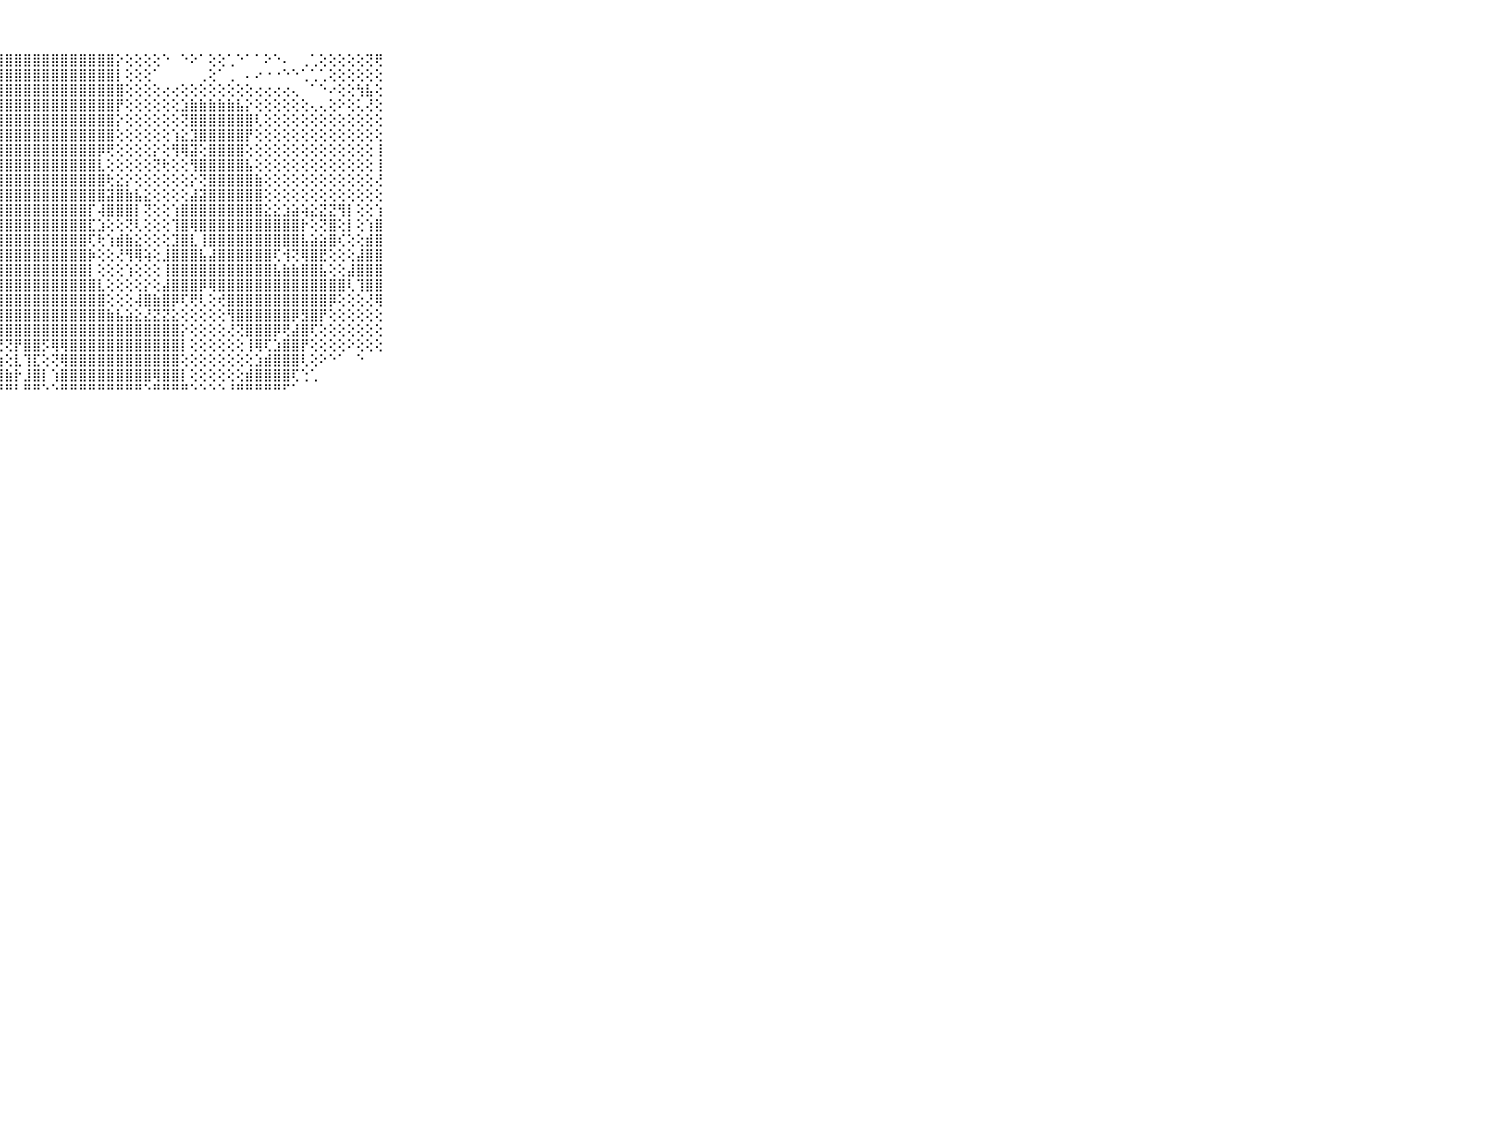

⠀⠀⠀⠀⠀⠀⠀⠀⠀⠀⠀⣿⣿⣿⣿⣿⣿⣿⣿⣿⣿⣿⣿⣿⣿⣿⣿⣿⣿⣿⣿⣿⣿⣿⣿⣿⣿⣿⣿⣿⡕⢕⢕⢕⢕⠑⠀⠑⠕⠁⢕⢕⢁⠑⠁⠁⠕⠑⠄⠀⢀⢁⢕⢕⢕⢕⢕⢝⢟⠀⠀⠀⠀⠀⠀⠀⠀⠀⠀⠀⠀
⠀⠀⠀⠀⠀⠀⠀⠀⠀⠀⠀⣿⣿⣿⣿⣿⣿⣿⣿⣿⣿⣿⣿⣿⣿⣿⣿⣿⣿⣿⣿⣿⣿⣿⣿⣿⣿⣿⣿⣿⡇⢕⢕⢕⠁⠀⠀⠀⠀⢀⢕⠁⢀⠀⠄⠔⠐⠐⠑⠑⢁⢁⢁⢕⢕⢕⢕⢕⢕⠀⠀⠀⠀⠀⠀⠀⠀⠀⠀⠀⠀
⠀⠀⠀⠀⠀⠀⠀⠀⠀⠀⠀⣿⣿⣿⣿⣿⣿⣿⣿⣿⣿⣿⣿⣿⣿⣿⣿⣿⣿⣿⣿⣿⣿⣿⣿⣿⣿⣿⣿⣿⣿⢕⢕⢕⢕⢔⢔⢕⢕⢕⢕⢕⢕⢕⢕⢔⢔⢔⢔⢄⠀⠁⠑⠔⢕⢕⢳⣧⢕⠀⠀⠀⠀⠀⠀⠀⠀⠀⠀⠀⠀
⠀⠀⠀⠀⠀⠀⠀⠀⠀⠀⠀⣿⣿⣿⣿⣿⣿⣿⣿⣿⣿⣿⣿⣿⣿⣿⣿⣿⣿⣿⣿⣿⣿⣿⣿⣿⣿⣿⣿⣿⡟⢕⢕⢕⢕⢕⢕⣱⣷⣷⣷⣷⣷⣧⡕⢕⢕⢕⢕⢕⢕⢄⢄⢕⠕⢕⢅⢜⢕⠀⠀⠀⠀⠀⠀⠀⠀⠀⠀⠀⠀
⠀⠀⠀⠀⠀⠀⠀⠀⠀⠀⠀⣿⣿⣿⣿⣿⣿⣿⣿⣿⣿⣿⣿⣿⣿⣿⣿⣿⣿⣿⣿⣿⣿⣿⣿⣿⣿⣿⣿⣿⡕⢕⢕⢕⢕⢕⢕⢝⣿⣿⣿⣿⣿⣿⣿⢇⢕⢕⢕⢕⢕⢕⢕⢕⢕⢕⢕⢕⢕⠀⠀⠀⠀⠀⠀⠀⠀⠀⠀⠀⠀
⠀⠀⠀⠀⠀⠀⠀⠀⠀⠀⠀⣿⣿⣿⣿⣿⣿⣿⣿⣿⣿⣿⣿⣿⣿⣿⣿⣿⣿⣿⣿⣿⣿⣿⣿⣿⣿⣿⣿⣿⢕⢕⢕⢕⢕⢕⢱⣕⣹⣿⣿⣿⣿⣿⡟⢕⢕⢕⢕⢕⢕⢕⢕⢕⢕⢕⢕⢕⢕⠀⠀⠀⠀⠀⠀⠀⠀⠀⠀⠀⠀
⠀⠀⠀⠀⠀⠀⠀⠀⠀⠀⠀⣿⣿⣿⣿⣿⣿⣿⣿⣿⣿⣿⣿⣿⣿⣿⣿⣿⣿⣿⣿⣿⣿⣿⣿⣿⣿⣿⡿⢟⢕⢕⢕⢕⡕⢕⢻⢿⣽⢕⣿⣿⣿⣿⢕⢕⢕⢕⢕⢕⢕⢕⢕⢕⢕⢕⢕⢕⢸⠀⠀⠀⠀⠀⠀⠀⠀⠀⠀⠀⠀
⠀⠀⠀⠀⠀⠀⠀⠀⠀⠀⠀⣿⣿⣿⣿⣿⣿⣿⣿⣿⣿⣿⣿⣿⣿⣿⣿⣿⣿⣿⣿⣿⣿⣿⣿⣿⣿⣿⣇⢕⢕⢕⢕⢕⢝⢗⢕⢕⢻⣿⣿⣿⣿⣿⣧⢕⢕⢕⢕⢕⢕⢕⢕⢕⢕⢕⢕⢕⢸⠀⠀⠀⠀⠀⠀⠀⠀⠀⠀⠀⠀
⠀⠀⠀⠀⠀⠀⠀⠀⠀⠀⠀⣿⣿⣿⣿⣿⣿⣿⣿⣿⣿⣿⣿⣿⣿⣿⣿⣿⣿⣿⣿⣿⣿⣿⣿⣿⣿⣿⣿⢗⣕⡕⢕⢕⢕⢕⢕⢕⡕⢝⣿⣿⣿⣿⣿⣷⢕⢕⢕⢕⢕⢕⢕⢕⢕⢕⢕⢕⢜⠀⠀⠀⠀⠀⠀⠀⠀⠀⠀⠀⠀
⠀⠀⠀⠀⠀⠀⠀⠀⠀⠀⠀⣿⣿⣿⣿⣿⣿⣿⣿⣿⣿⣿⣿⣿⣿⣿⣿⣿⣿⣿⣿⣿⣿⣿⣿⣿⣿⣿⣿⣽⣿⣷⣧⣕⢕⢕⢕⢕⣼⣽⣿⣿⣿⣿⣿⣿⢕⢕⢕⢕⢕⢕⢕⢕⢕⢕⢕⢕⢕⠀⠀⠀⠀⠀⠀⠀⠀⠀⠀⠀⠀
⠀⠀⠀⠀⠀⠀⠀⠀⠀⠀⠀⣿⣿⣿⣿⣿⣿⣿⣿⣿⣿⣿⣿⣿⣿⣿⣿⣿⣿⣿⣿⣿⣿⣿⣿⣿⣿⡏⢼⣿⣿⣿⡇⢝⢕⢕⢱⣿⣿⣿⣿⣿⣿⣿⣿⣿⣕⣕⣱⣵⢵⣕⣝⣝⢻⡇⢕⢕⢱⠀⠀⠀⠀⠀⠀⠀⠀⠀⠀⠀⠀
⠀⠀⠀⠀⠀⠀⠀⠀⠀⠀⠀⣿⣿⣿⣿⣿⣿⣿⣿⣿⣿⣿⣿⣿⣿⣿⣿⣿⣿⣿⣿⣿⣿⣿⣿⣿⣿⣏⣱⢕⢕⢝⢇⢕⢕⢕⢹⣿⢿⣿⣿⣿⣿⣿⣿⣿⣿⣿⣿⣿⡗⢕⢝⣿⢕⡇⢕⢱⣿⠀⠀⠀⠀⠀⠀⠀⠀⠀⠀⠀⠀
⠀⠀⠀⠀⠀⠀⠀⠀⠀⠀⠀⣿⣿⣿⣿⣿⣿⣿⣿⣿⣿⣿⣿⣿⣿⣿⣿⣿⣿⣿⣿⣿⣿⣿⣿⣿⣿⢏⢗⢱⣾⣷⣕⢕⢕⢕⣹⣿⣇⢸⣿⣿⣿⣿⣿⣿⣿⣿⣿⣿⣧⣵⣵⣿⢎⢕⢕⣾⣿⠀⠀⠀⠀⠀⠀⠀⠀⠀⠀⠀⠀
⠀⠀⠀⠀⠀⠀⠀⠀⠀⠀⠀⣿⣿⣿⣿⣿⣿⣿⣿⣿⣿⣿⣿⣿⣿⣿⣿⣿⣿⣿⣿⣿⣿⣿⣿⣿⣿⡷⢕⢕⢜⢻⢿⢵⢕⣸⣿⣿⣿⣧⣼⣿⣿⣿⣿⣿⣿⢏⢺⢝⢿⣿⣟⢕⢕⢕⣼⣿⣿⠀⠀⠀⠀⠀⠀⠀⠀⠀⠀⠀⠀
⠀⠀⠀⠀⠀⠀⠀⠀⠀⠀⠀⣿⣿⣿⣿⣿⣿⣿⣿⣿⣿⣿⣿⣿⣿⣿⣿⣿⣿⣿⣿⣿⣿⣿⣿⣿⣿⡇⢕⢕⢕⢱⢕⢕⢕⢸⣿⣿⣿⣿⣿⣿⣿⣿⣿⣿⣿⣧⣷⣷⣿⣿⣧⢕⢕⣼⣿⣿⣿⠀⠀⠀⠀⠀⠀⠀⠀⠀⠀⠀⠀
⠀⠀⠀⠀⠀⠀⠀⠀⠀⠀⠀⣿⣿⣿⣿⣿⣿⣿⣿⣿⣿⣿⣿⣿⣿⣿⣿⣿⣿⣿⣿⣿⣿⣿⣿⣿⣿⣿⣇⢕⢕⢕⢕⡕⢕⣼⣿⣿⣿⡿⢿⣿⣿⣿⣿⣿⣿⣿⣿⣿⣿⣿⣿⣿⣿⢇⢹⣿⣿⠀⠀⠀⠀⠀⠀⠀⠀⠀⠀⠀⠀
⠀⠀⠀⠀⠀⠀⠀⠀⠀⠀⠀⣿⣿⣿⣿⣿⣿⣿⣿⣿⣿⣿⣿⣿⣿⣿⣿⣿⣿⣿⣿⣿⣿⣿⣿⣿⣿⣿⣿⢕⢕⢕⢼⣿⣷⣿⡿⢏⢟⢇⢕⢞⣿⣿⣿⣿⣿⣿⣿⣿⣿⣿⣿⡿⢕⢕⢕⢜⢿⠀⠀⠀⠀⠀⠀⠀⠀⠀⠀⠀⠀
⠀⠀⠀⠀⠀⠀⠀⠀⠀⠀⠀⣿⣿⣿⣿⣿⣿⣿⣿⣿⣿⣿⣿⣿⣿⣿⣿⣿⣿⣿⣿⣿⣿⣿⣿⣿⣿⣿⣿⣷⣧⣵⣕⣜⣝⣝⣕⢕⢕⢕⢕⢕⢻⣿⣿⣿⣿⣿⣿⡿⣻⣿⡟⢕⢕⢕⢕⢕⢕⠀⠀⠀⠀⠀⠀⠀⠀⠀⠀⠀⠀
⠀⠀⠀⠀⠀⠀⠀⠀⠀⠀⠀⣿⣿⣿⣿⣿⣿⣿⣿⣿⣿⣿⣿⣿⣿⣿⣿⣿⣿⣿⣿⣿⣿⣿⣿⣿⣿⣿⣿⣿⣿⣿⣿⣿⣿⣿⣿⡕⢕⢕⢕⢕⢜⢝⣿⣿⣿⡿⢟⣼⣿⢏⢕⢕⢕⢕⢕⢕⢕⠀⠀⠀⠀⠀⠀⠀⠀⠀⠀⠀⠀
⠀⠀⠀⠀⠀⠀⠀⠀⠀⠀⠀⣿⣿⣿⣿⣿⣿⣿⣿⣿⣿⣿⣿⣿⣿⡿⢿⢟⢝⡟⣿⣿⡫⢿⢿⣿⣿⣿⣿⣿⣿⣿⣿⣿⣿⣿⣿⡇⢕⢕⢕⢕⢕⢕⢸⢿⢏⣱⣿⣿⡟⢕⢕⢕⢕⠕⢕⢕⢕⠀⠀⠀⠀⠀⠀⠀⠀⠀⠀⠀⠀
⠀⠀⠀⠀⠀⠀⠀⠀⠀⠀⠀⣿⣿⣿⣿⣿⣿⣿⣿⣿⣿⣿⣿⣿⣿⡺⢕⢱⢕⣇⢹⣏⢕⢝⢿⣿⣿⣿⣿⣿⣿⣿⣿⣿⣿⣿⣿⢕⢕⢕⢕⢕⢕⢕⢕⣱⣾⣿⣿⣿⢇⢕⠕⠑⠁⠀⠑⠀⠀⠀⠀⠀⠀⠀⠀⠀⠀⠀⠀⠀⠀
⠀⠀⠀⠀⠀⠀⠀⠀⠀⠀⠀⣿⣿⣿⣿⣿⣿⣿⣿⣿⣿⣿⣿⣿⣿⡇⢕⢸⣷⡗⣸⣿⡇⢱⣿⣿⣿⣿⣿⣿⣿⣿⣿⣿⢿⣿⣿⡇⢕⢕⢕⢕⢕⢕⣾⣿⣿⣿⣿⢏⢑⢁⠀⠀⠀⠀⠀⠀⠀⠀⠀⠀⠀⠀⠀⠀⠀⠀⠀⠀⠀
⠀⠀⠀⠀⠀⠀⠀⠀⠀⠀⠀⠛⠛⠛⠛⠛⠛⠛⠛⠛⠛⠛⠛⠛⠛⠑⠑⠘⠛⠃⠛⠛⠑⠑⠛⠛⠛⠛⠛⠛⠛⠛⠛⠑⠛⠛⠛⠛⠑⠑⠑⠑⠘⠛⠛⠛⠛⠛⠋⠁⠀⠀⠀⠀⠀⠀⠀⠀⠀⠀⠀⠀⠀⠀⠀⠀⠀⠀⠀⠀⠀